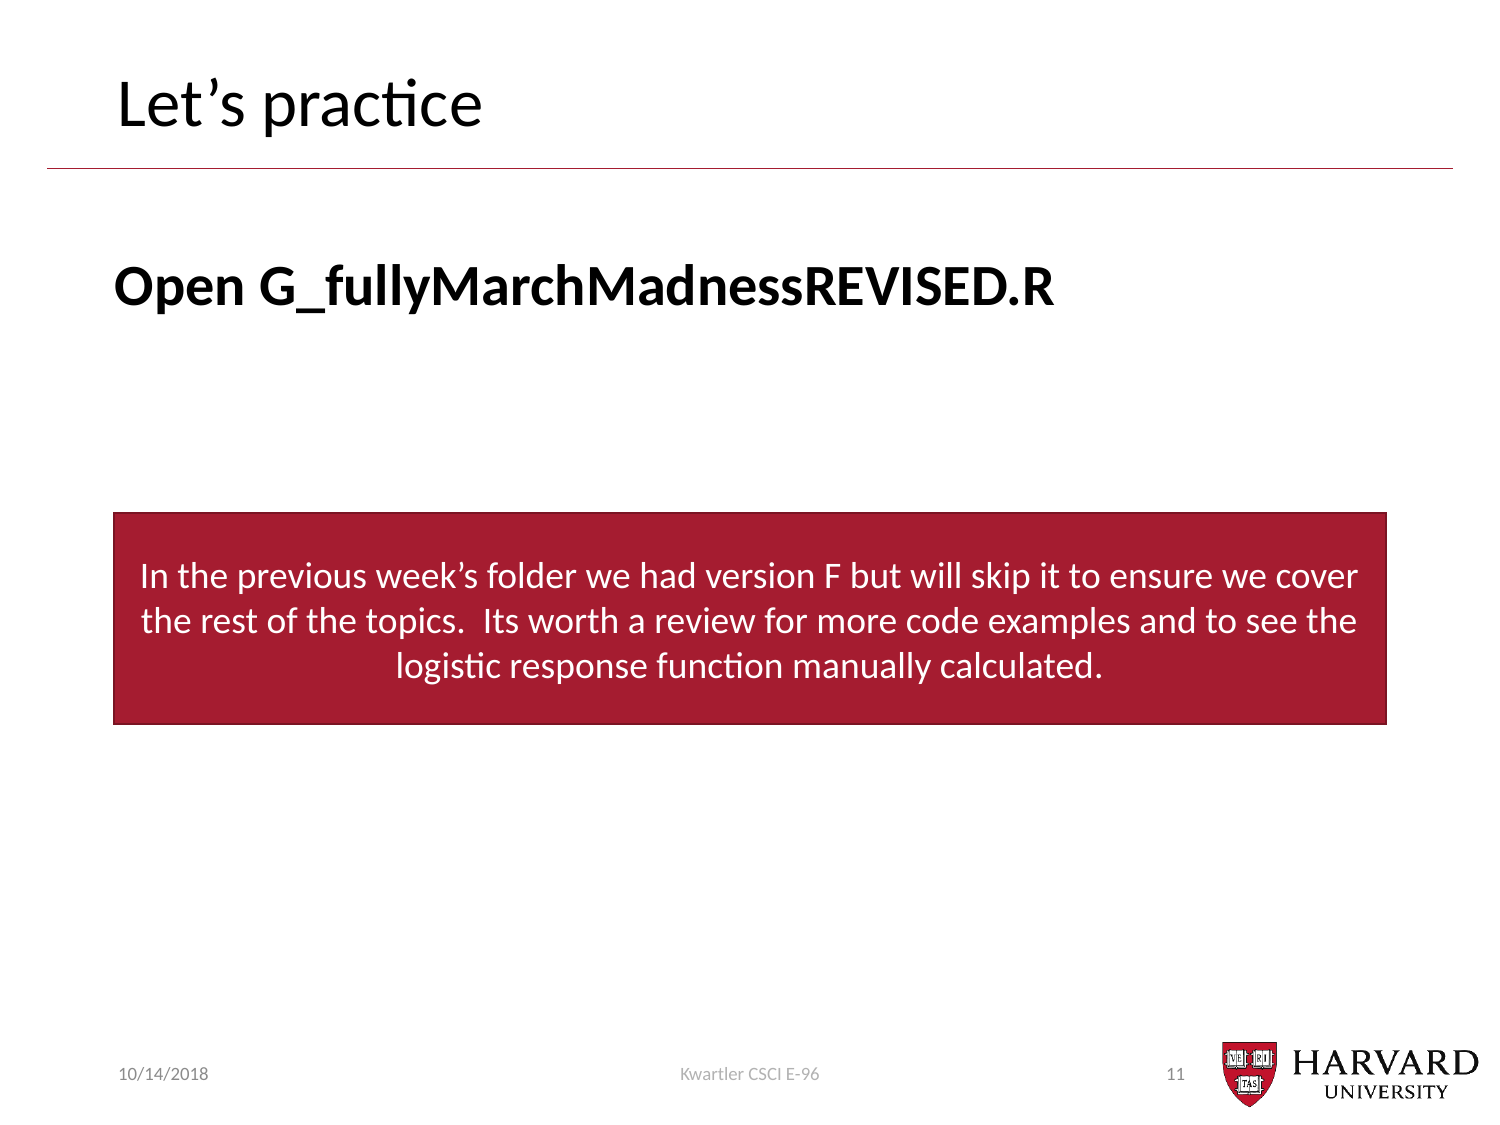

# Let’s practice
Open G_fullyMarchMadnessREVISED.R
In the previous week’s folder we had version F but will skip it to ensure we cover the rest of the topics.  Its worth a review for more code examples and to see the logistic response function manually calculated.
10/14/2018
Kwartler CSCI E-96
11